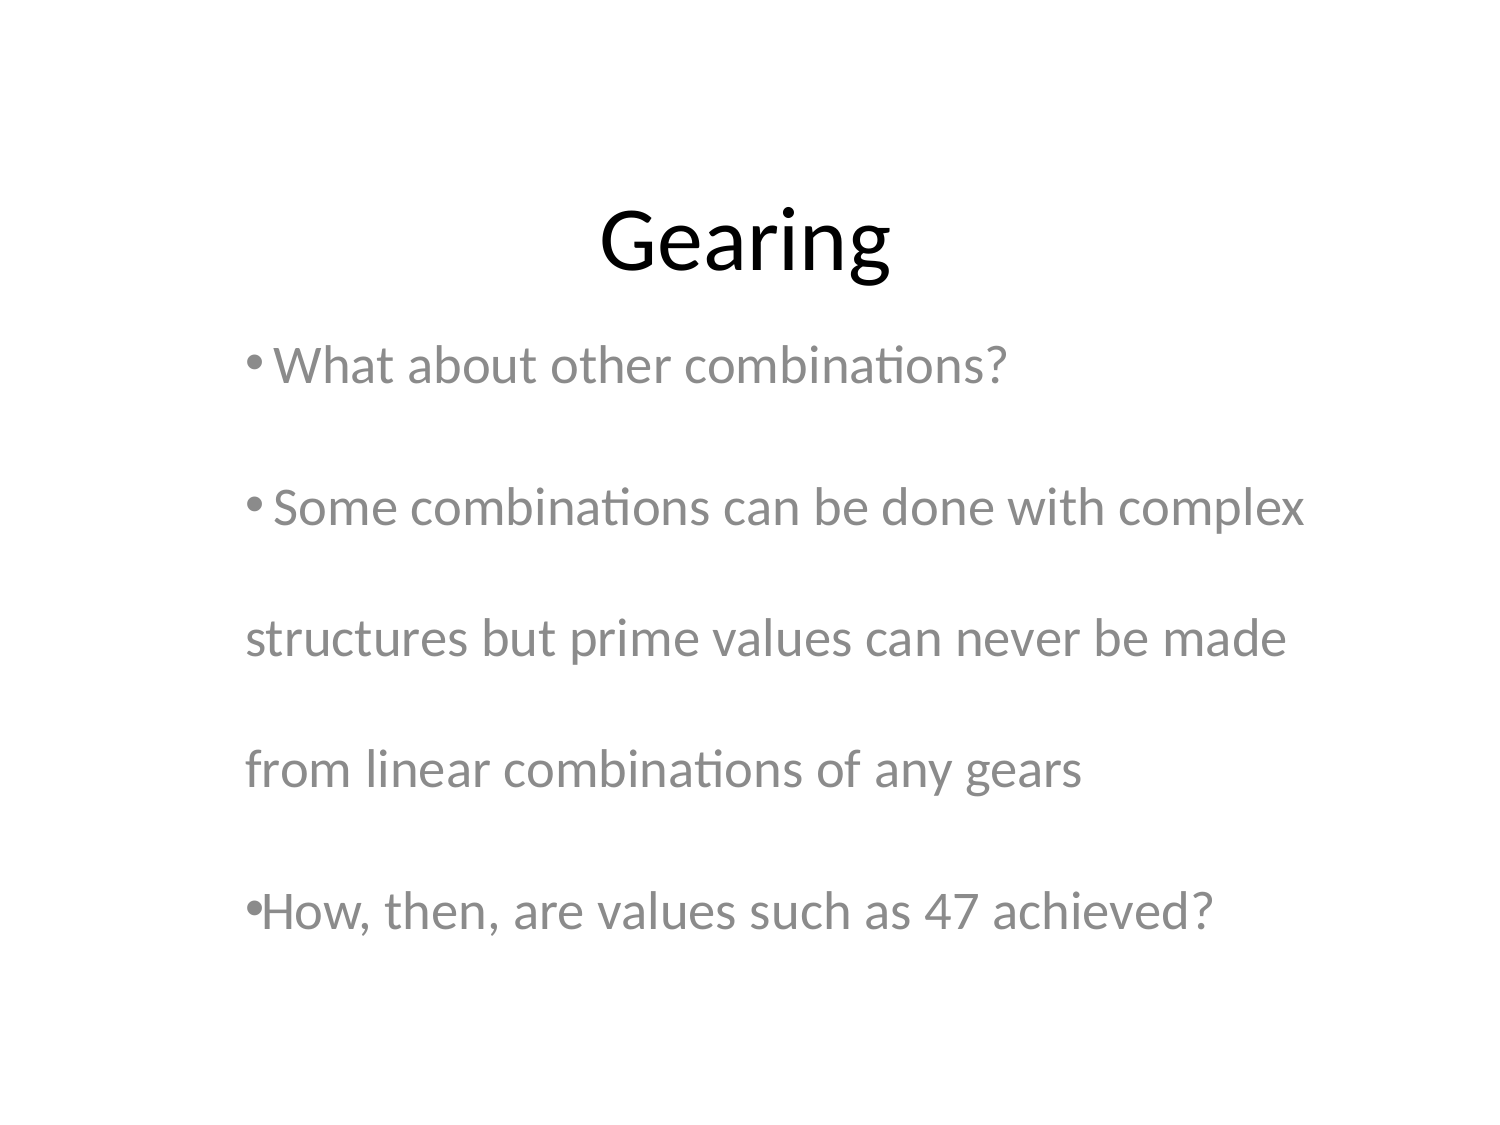

# Gearing
 What about other combinations?
 Some combinations can be done with complex structures but prime values can never be made from linear combinations of any gears
How, then, are values such as 47 achieved?